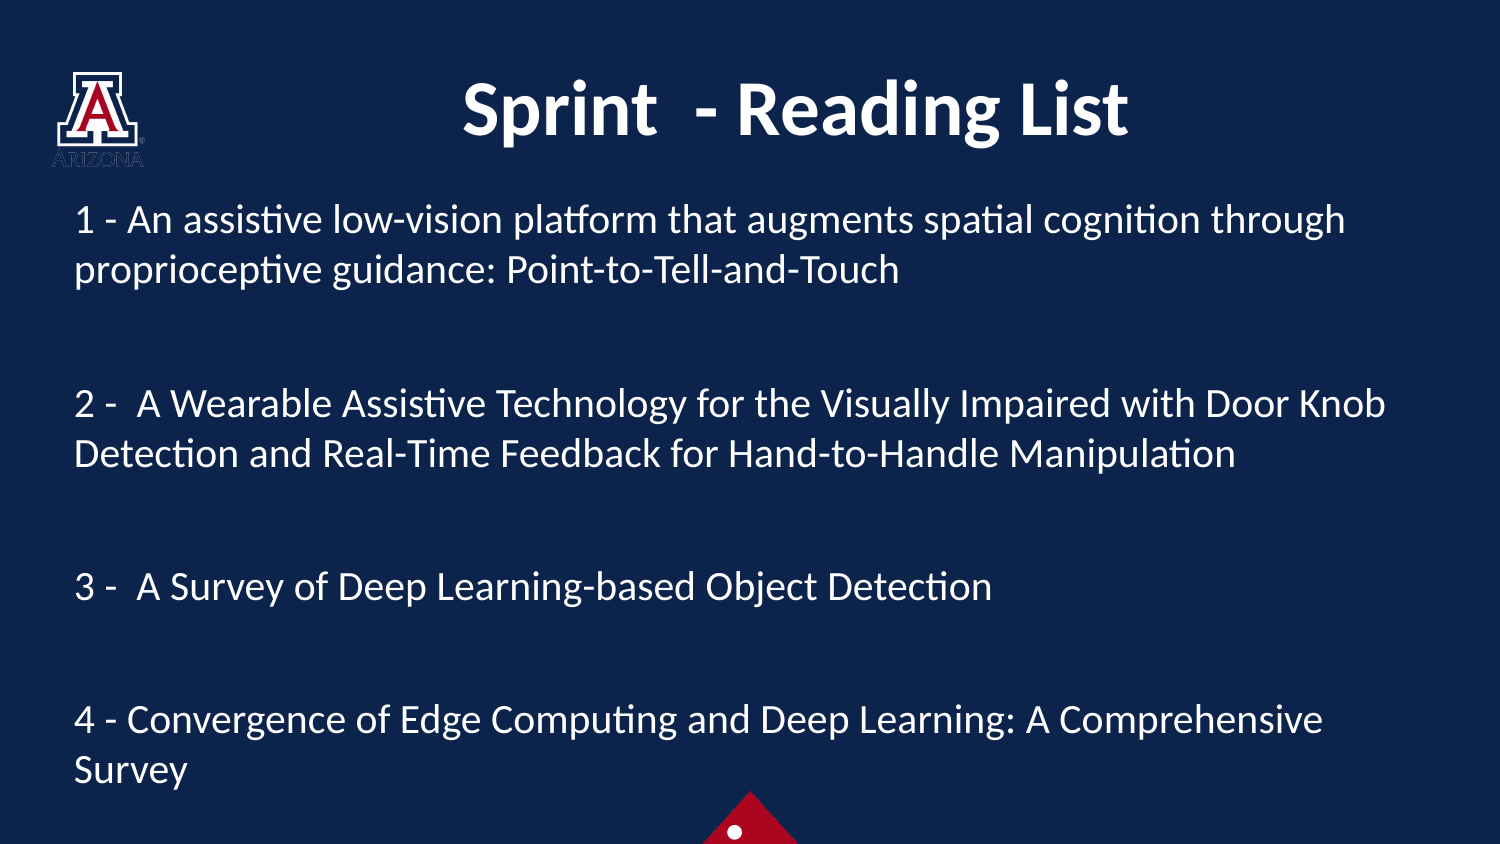

# Sprint  - Reading List
1 - An assistive low-vision platform that augments spatial cognition through proprioceptive guidance: Point-to-Tell-and-Touch

2 -  A Wearable Assistive Technology for the Visually Impaired with Door Knob Detection and Real-Time Feedback for Hand-to-Handle Manipulation

3 -  A Survey of Deep Learning-based Object Detection

4 - Convergence of Edge Computing and Deep Learning: A Comprehensive Survey